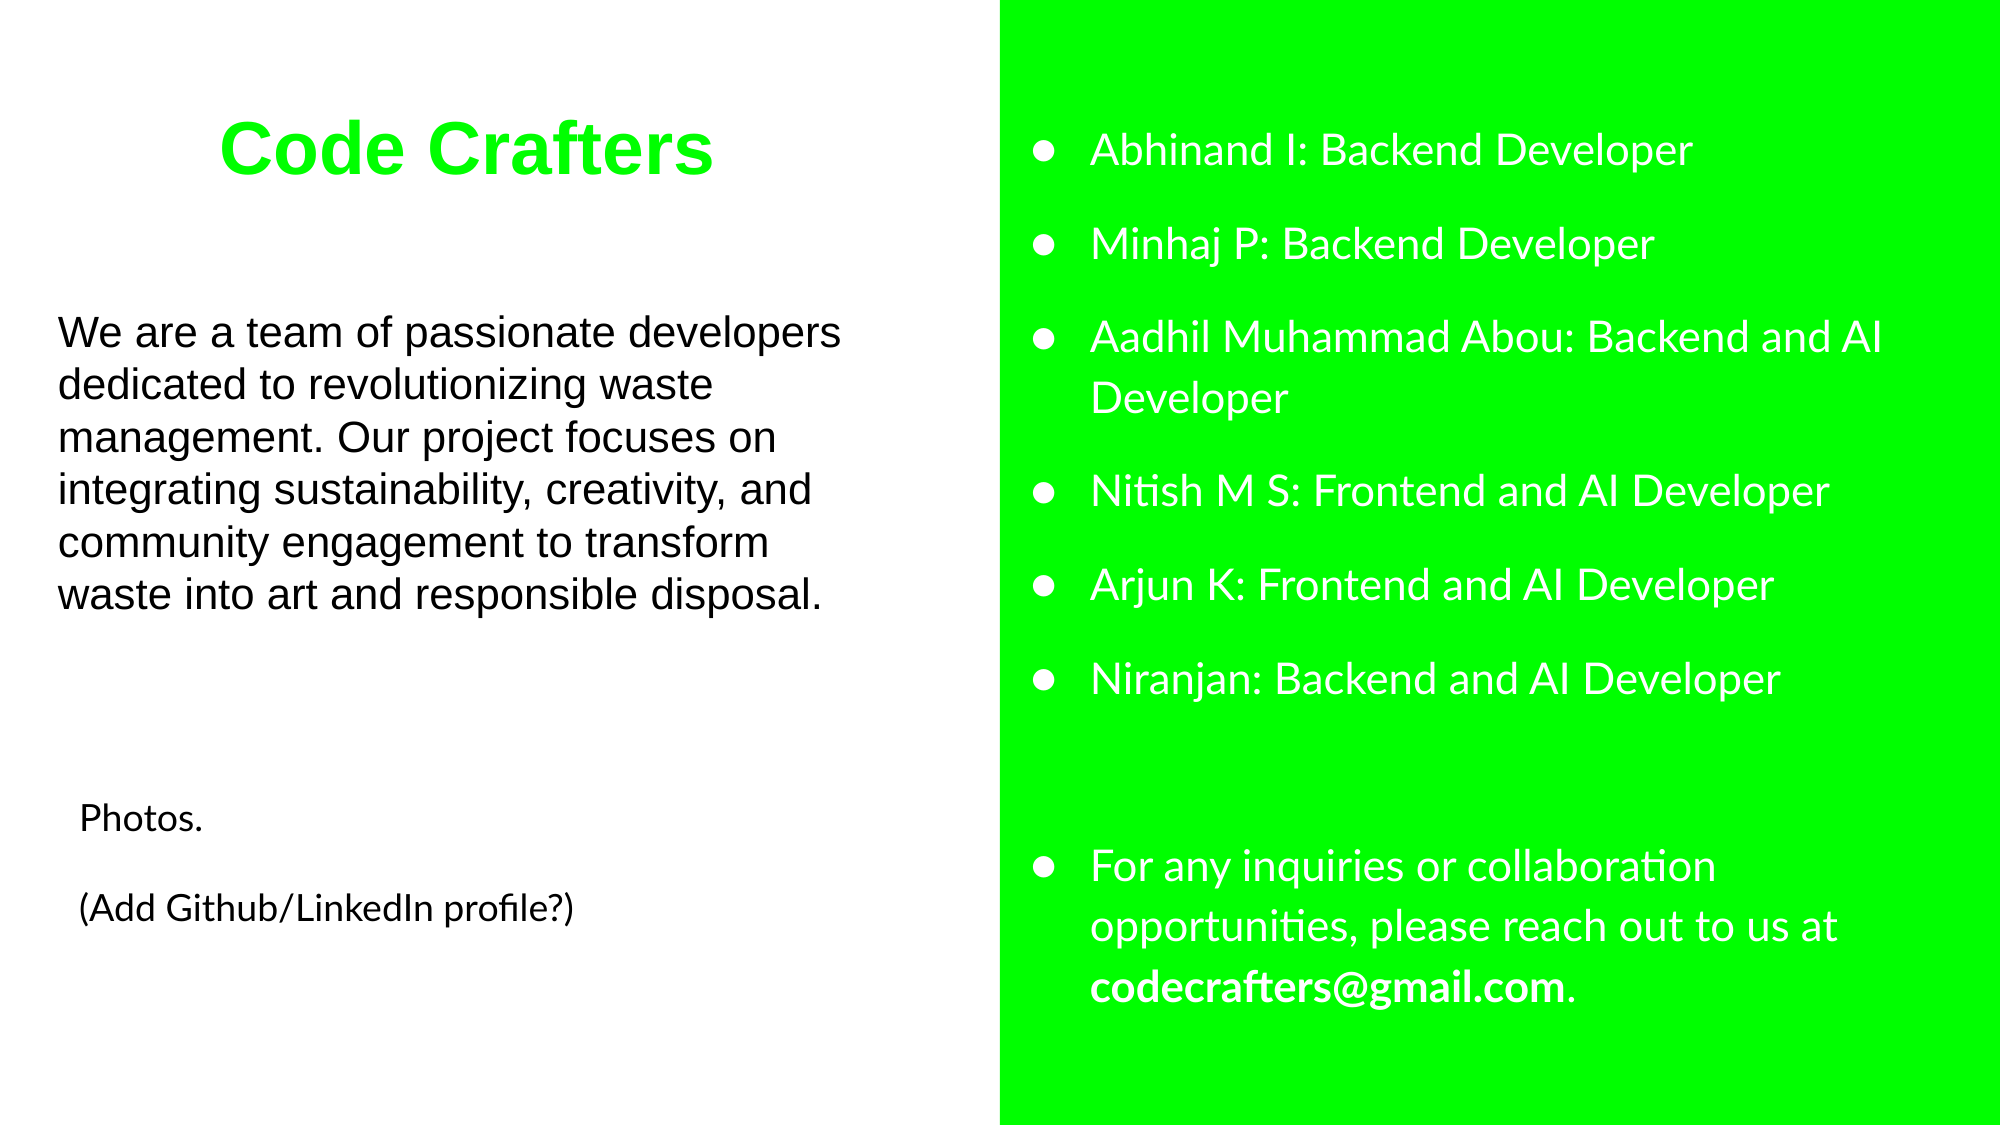

Code Crafters
Abhinand I: Backend Developer
Minhaj P: Backend Developer
Aadhil Muhammad Abou: Backend and AI Developer
Nitish M S: Frontend and AI Developer
Arjun K: Frontend and AI Developer
Niranjan: Backend and AI Developer

For any inquiries or collaboration opportunities, please reach out to us at codecrafters@gmail.com.
We are a team of passionate developers dedicated to revolutionizing waste management. Our project focuses on integrating sustainability, creativity, and community engagement to transform waste into art and responsible disposal.
Photos.

(Add Github/LinkedIn profile?)